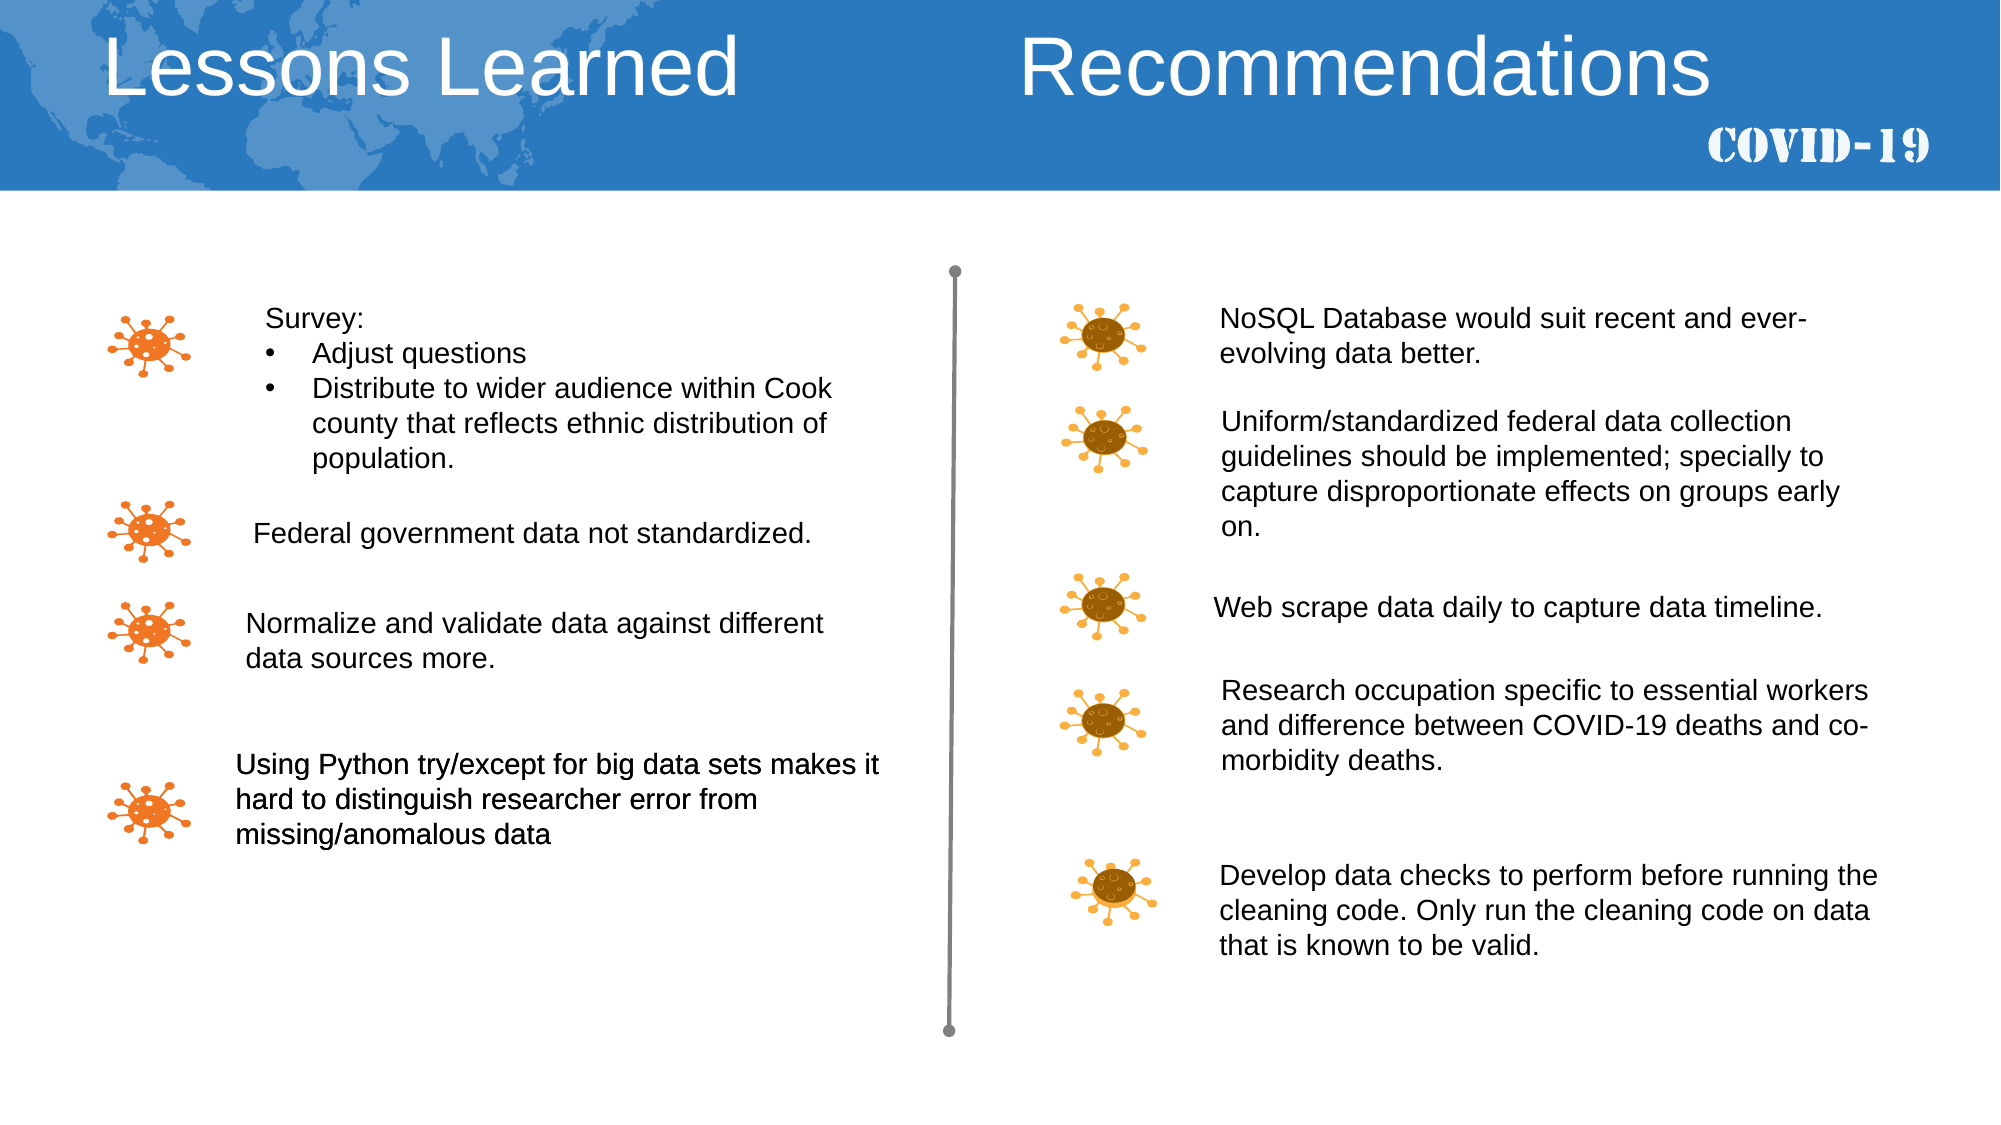

Lessons Learned            Recommendations
Survey:
Adjust questions
Distribute to wider audience within Cook county that reflects ethnic distribution of population.
NoSQL Database would suit recent and ever-evolving data better.

Uniform/standardized federal data collection guidelines should be implemented; specially to capture disproportionate effects on groups early on.

Federal government data not standardized.

Web scrape data daily to capture data timeline.
Normalize and validate data against different data sources more.

Research occupation specific to essential workers and difference between COVID-19 deaths and co-morbidity deaths.

Using Python try/except for big data sets makes it hard to distinguish researcher error from missing/anomalous data
Using Python try/except for big data sets makes it hard to distinguish researcher error from missing/anomalous data

Develop data checks to perform before running the cleaning code. Only run the cleaning code on data that is known to be valid.